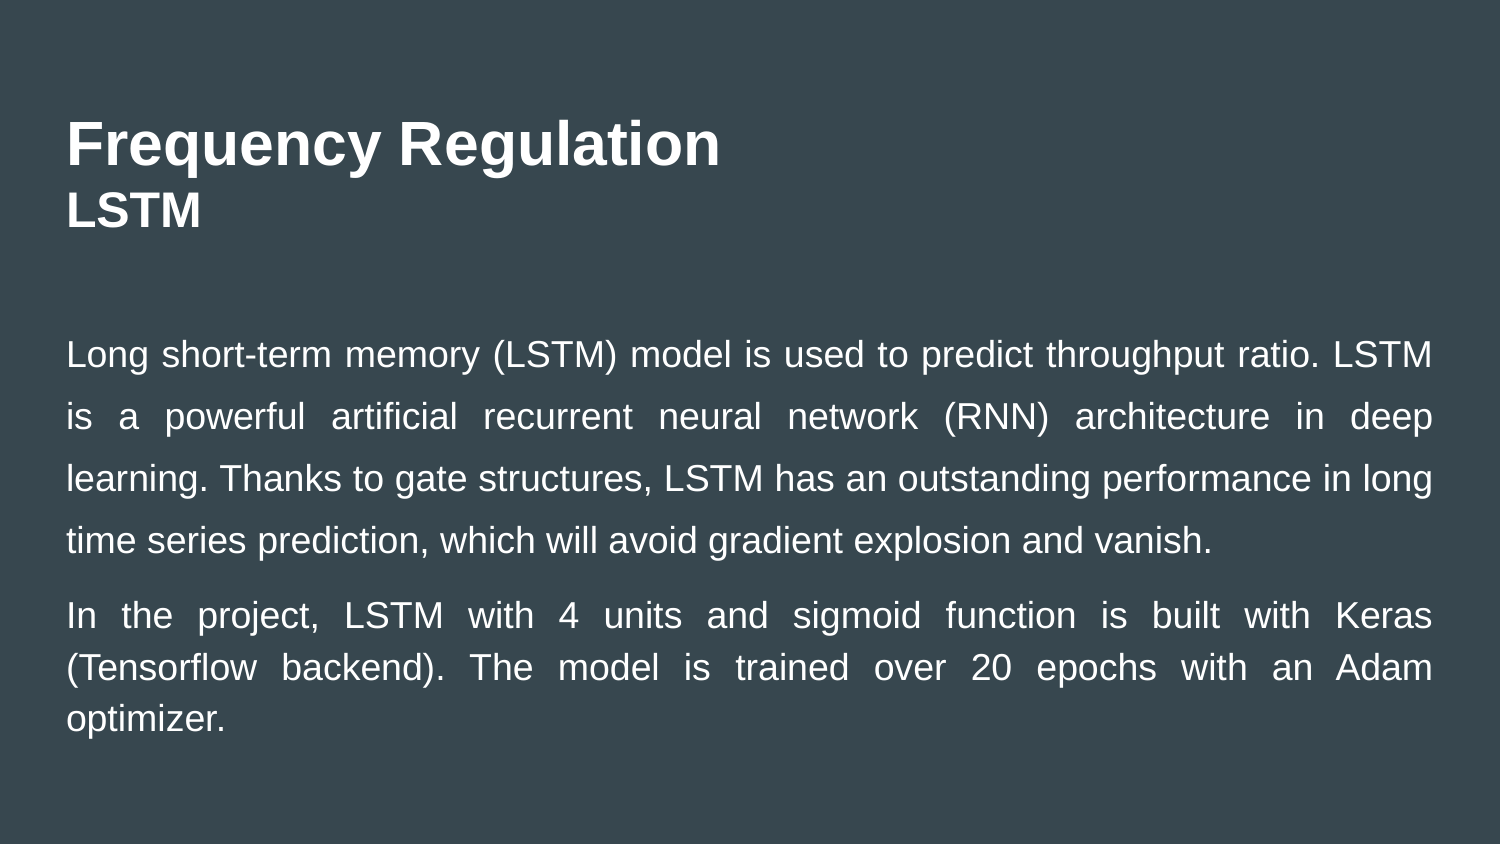

Frequency Regulation
LSTM

Long short-term memory (LSTM) model is used to predict throughput ratio. LSTM is a powerful artificial recurrent neural network (RNN) architecture in deep learning. Thanks to gate structures, LSTM has an outstanding performance in long time series prediction, which will avoid gradient explosion and vanish.
In the project, LSTM with 4 units and sigmoid function is built with Keras (Tensorflow backend). The model is trained over 20 epochs with an Adam optimizer.